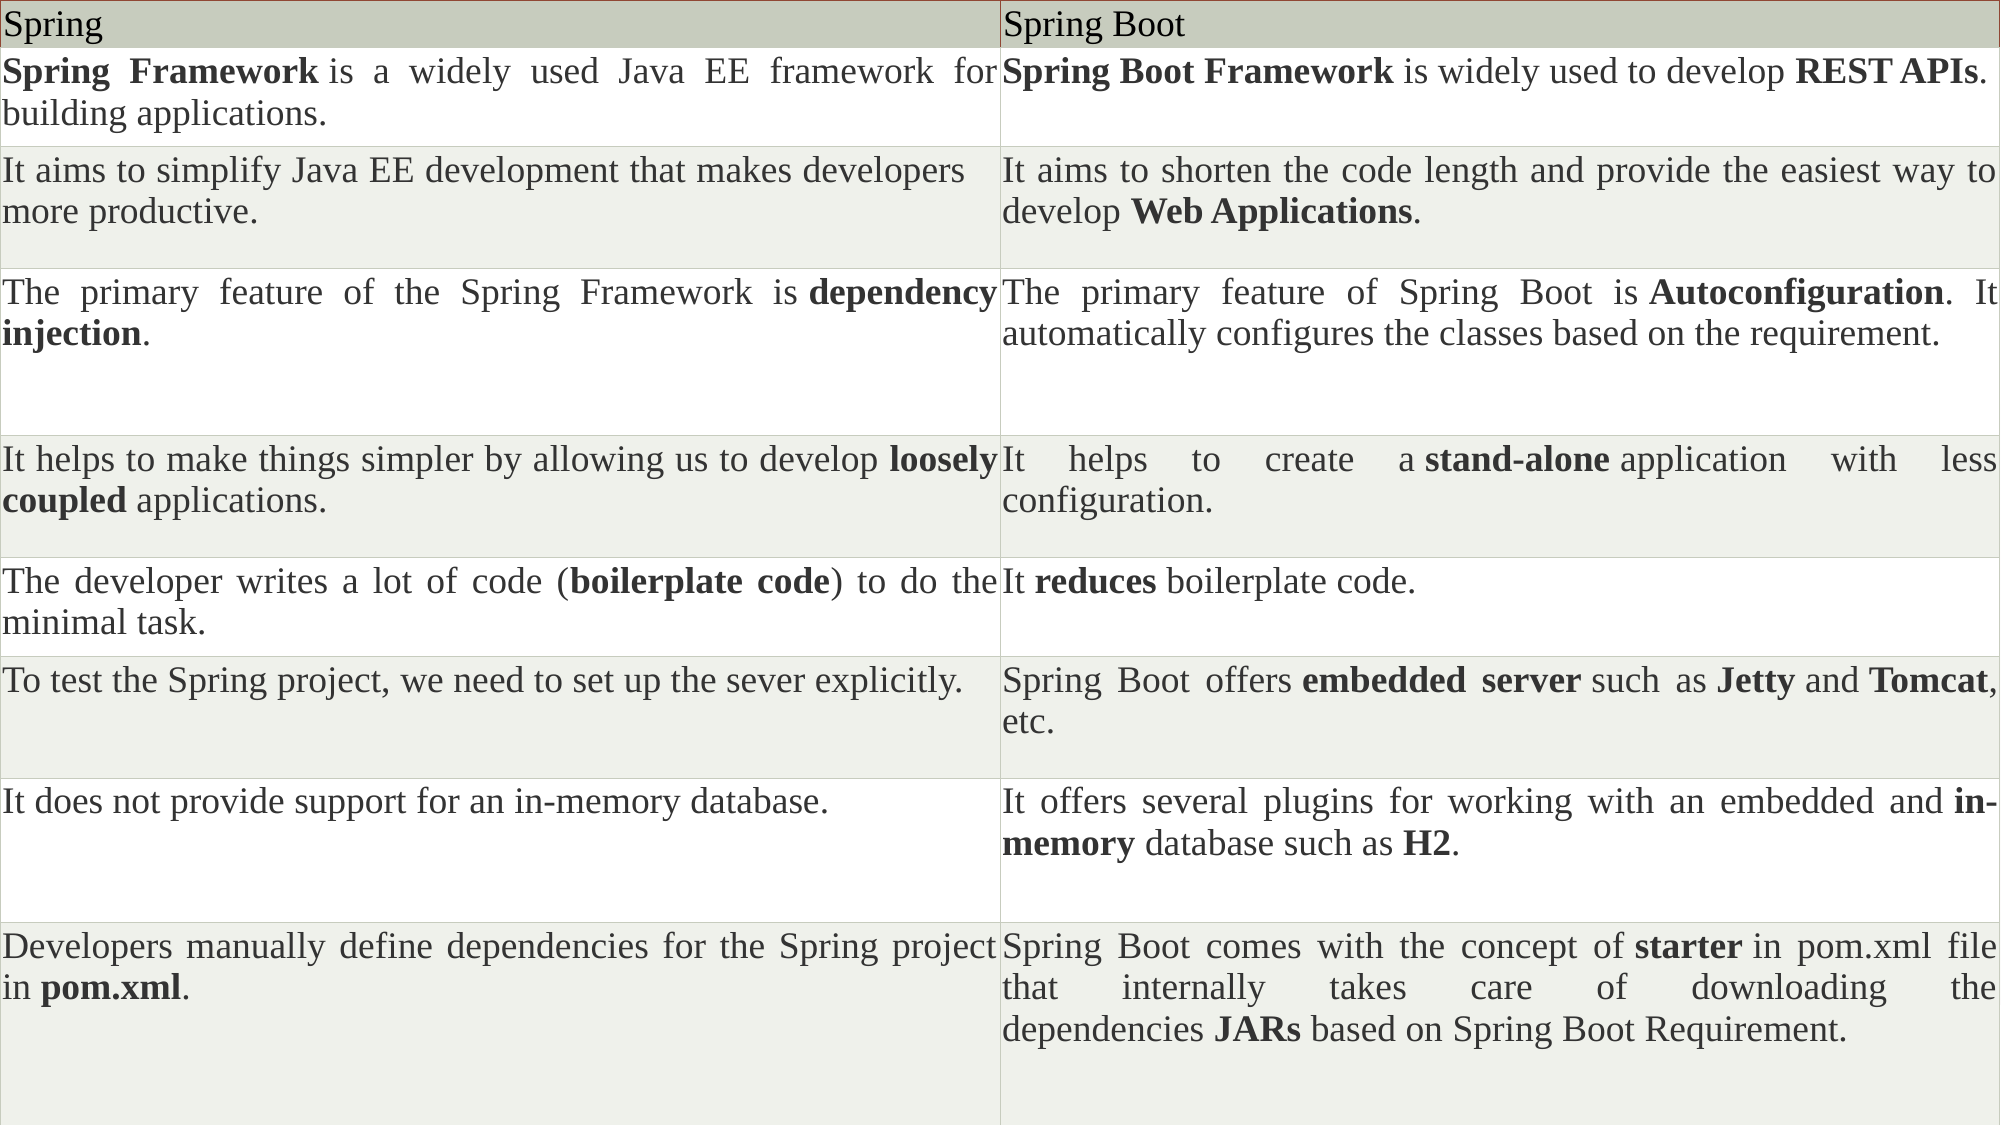

| Spring | Spring Boot |
| --- | --- |
| Spring Framework is a widely used Java EE framework for building applications. | Spring Boot Framework is widely used to develop REST APIs. |
| It aims to simplify Java EE development that makes developers more productive. | It aims to shorten the code length and provide the easiest way to develop Web Applications. |
| The primary feature of the Spring Framework is dependency injection. | The primary feature of Spring Boot is Autoconfiguration. It automatically configures the classes based on the requirement. |
| It helps to make things simpler by allowing us to develop loosely coupled applications. | It helps to create a stand-alone application with less configuration. |
| The developer writes a lot of code (boilerplate code) to do the minimal task. | It reduces boilerplate code. |
| To test the Spring project, we need to set up the sever explicitly. | Spring Boot offers embedded server such as Jetty and Tomcat, etc. |
| It does not provide support for an in-memory database. | It offers several plugins for working with an embedded and in-memory database such as H2. |
| Developers manually define dependencies for the Spring project in pom.xml. | Spring Boot comes with the concept of starter in pom.xml file that internally takes care of downloading the dependencies JARs based on Spring Boot Requirement. |